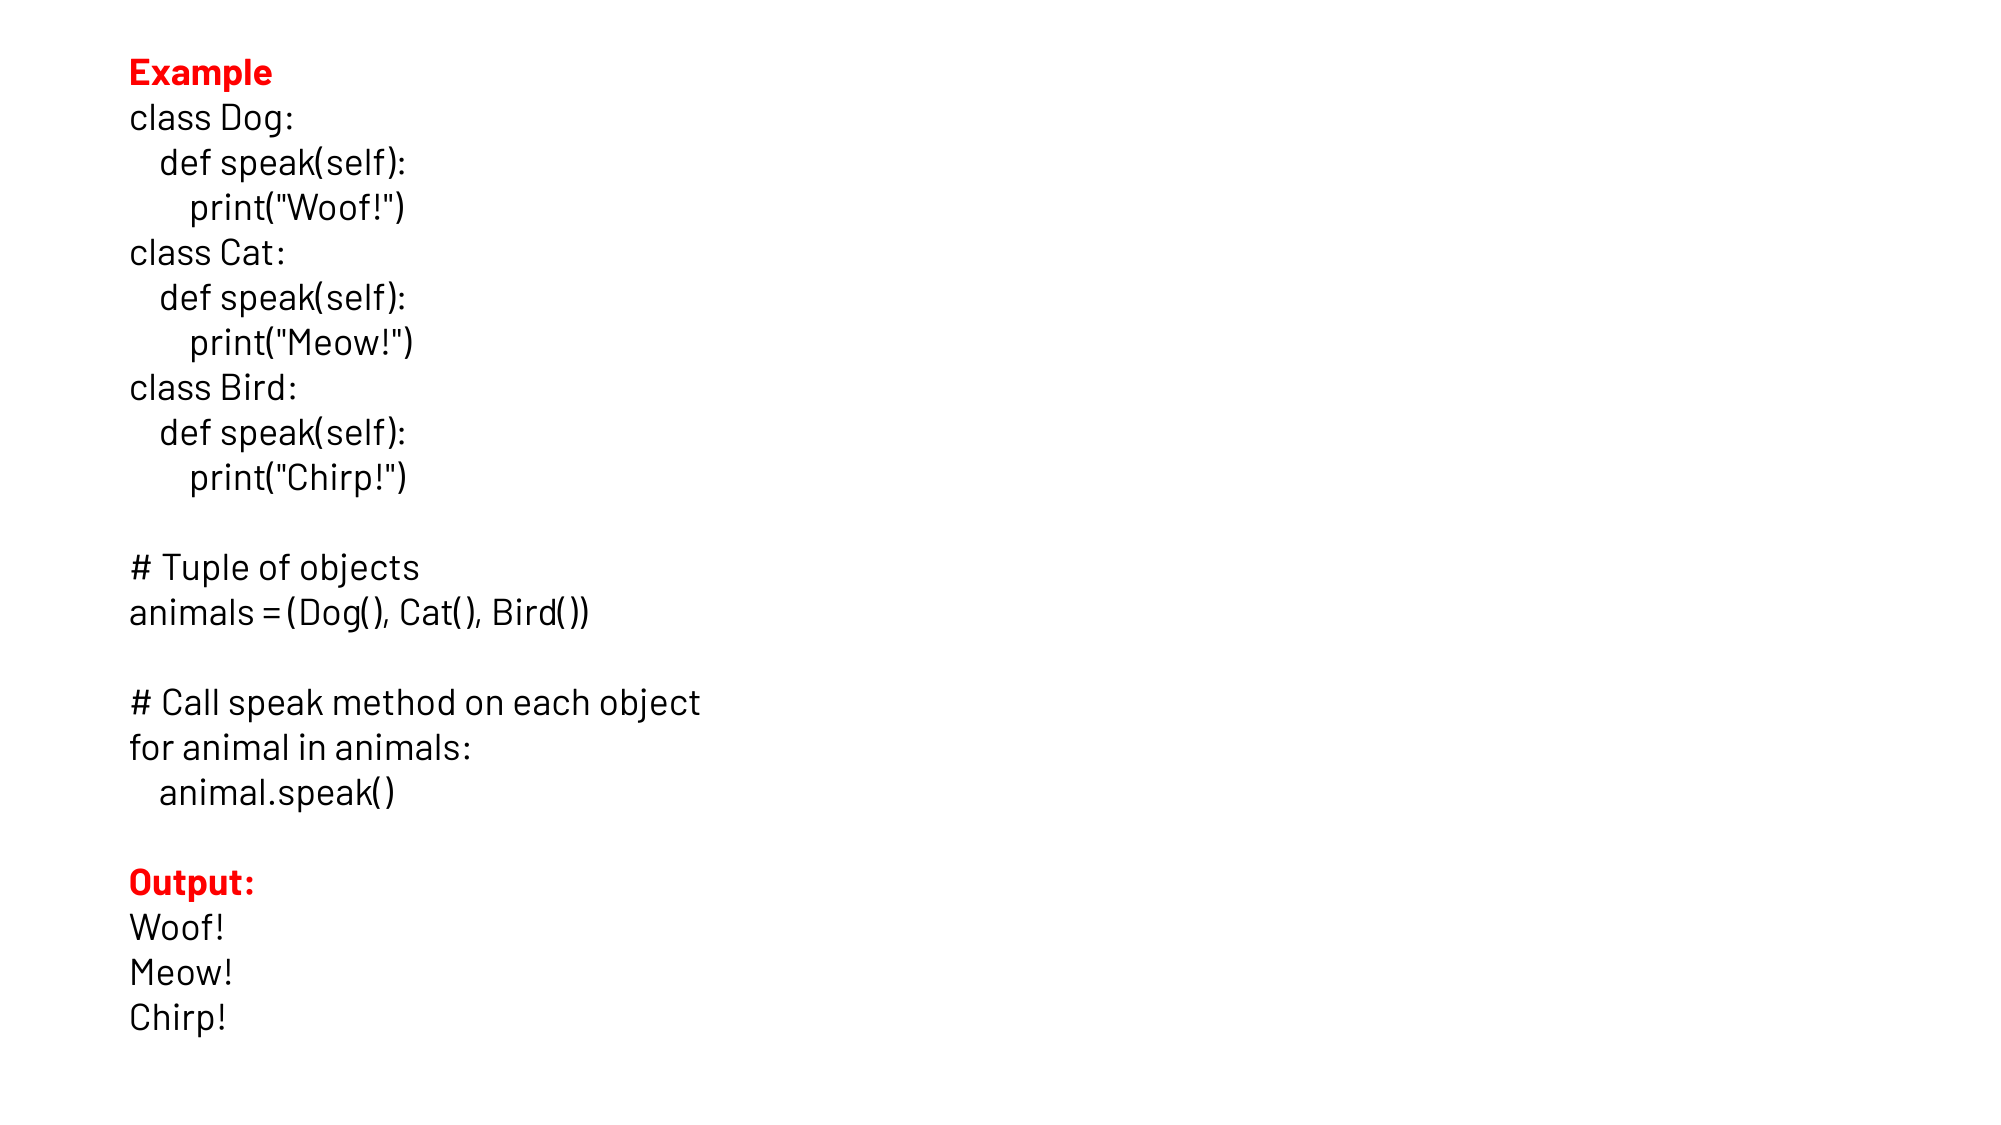

Example
class Dog:
    def speak(self):
        print("Woof!")
class Cat:
    def speak(self):
        print("Meow!")
class Bird:
    def speak(self):
        print("Chirp!")

# Tuple of objects
animals = (Dog(), Cat(), Bird())

# Call speak method on each object
for animal in animals:
    animal.speak()

Output:
Woof!
Meow!
Chirp!